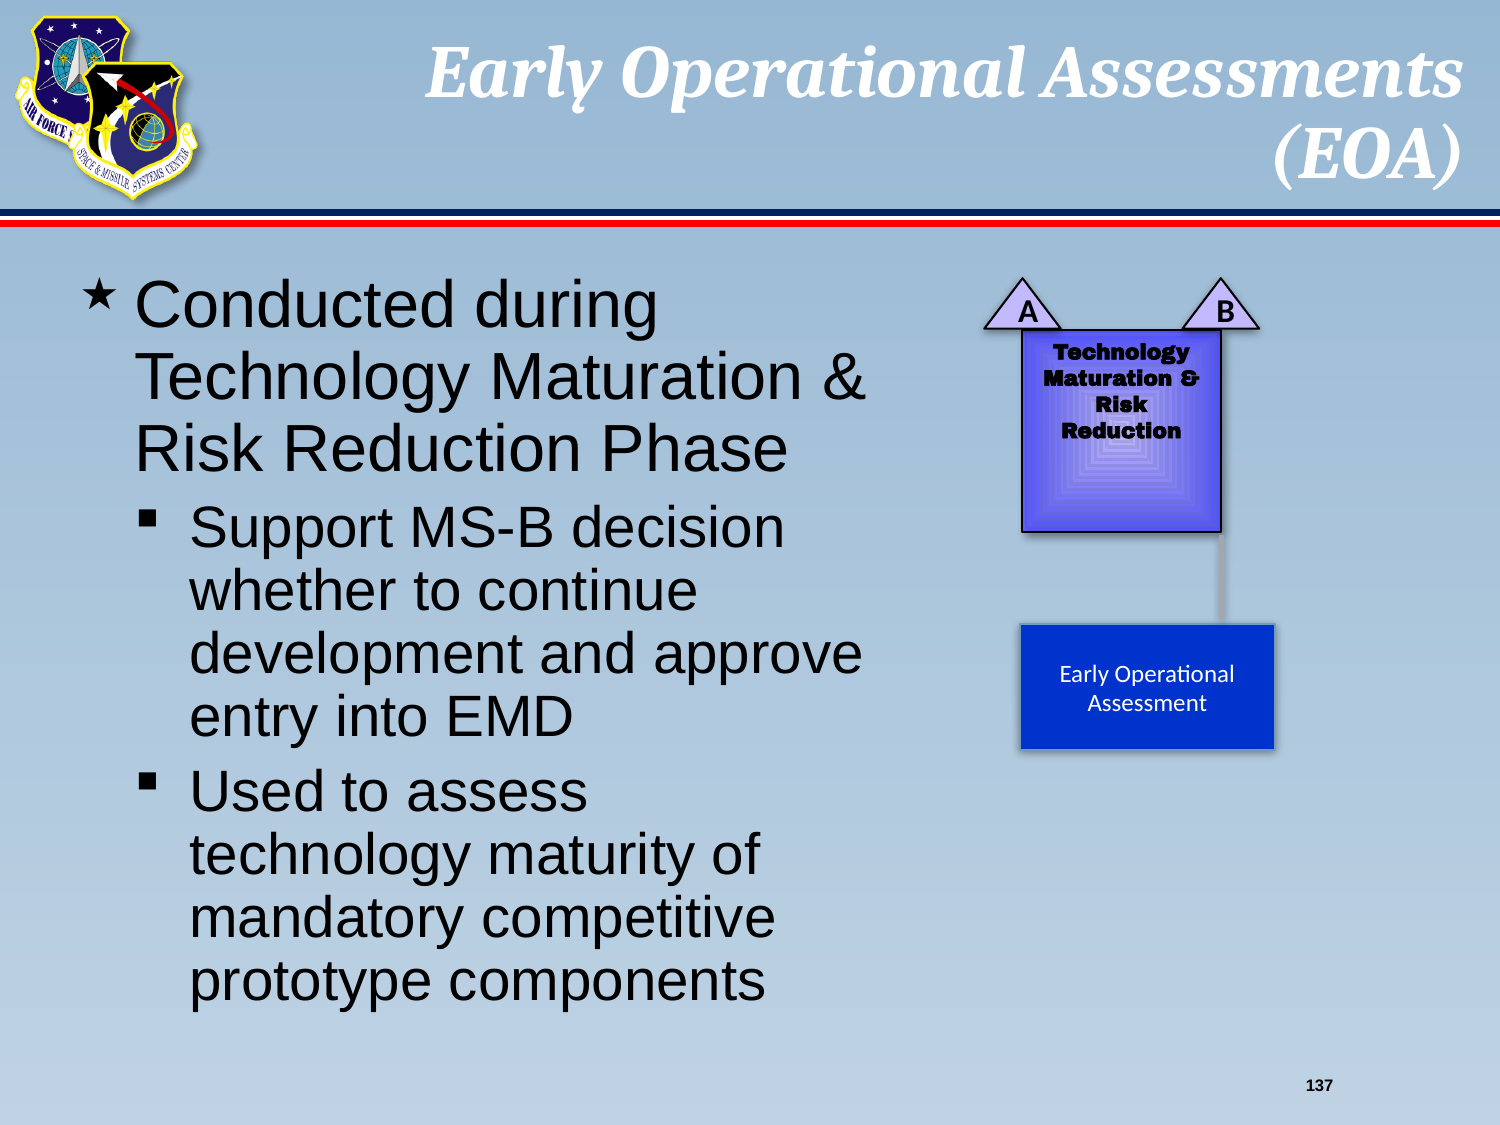

# Early Operational Assessments (EOA)
Conducted during Technology Maturation & Risk Reduction Phase
Support MS-B decision whether to continue development and approve entry into EMD
Used to assess technology maturity of mandatory competitive prototype components

A
B
Technology Maturation & Risk Reduction
Early Operational Assessment
|  |  |
| --- | --- |
137